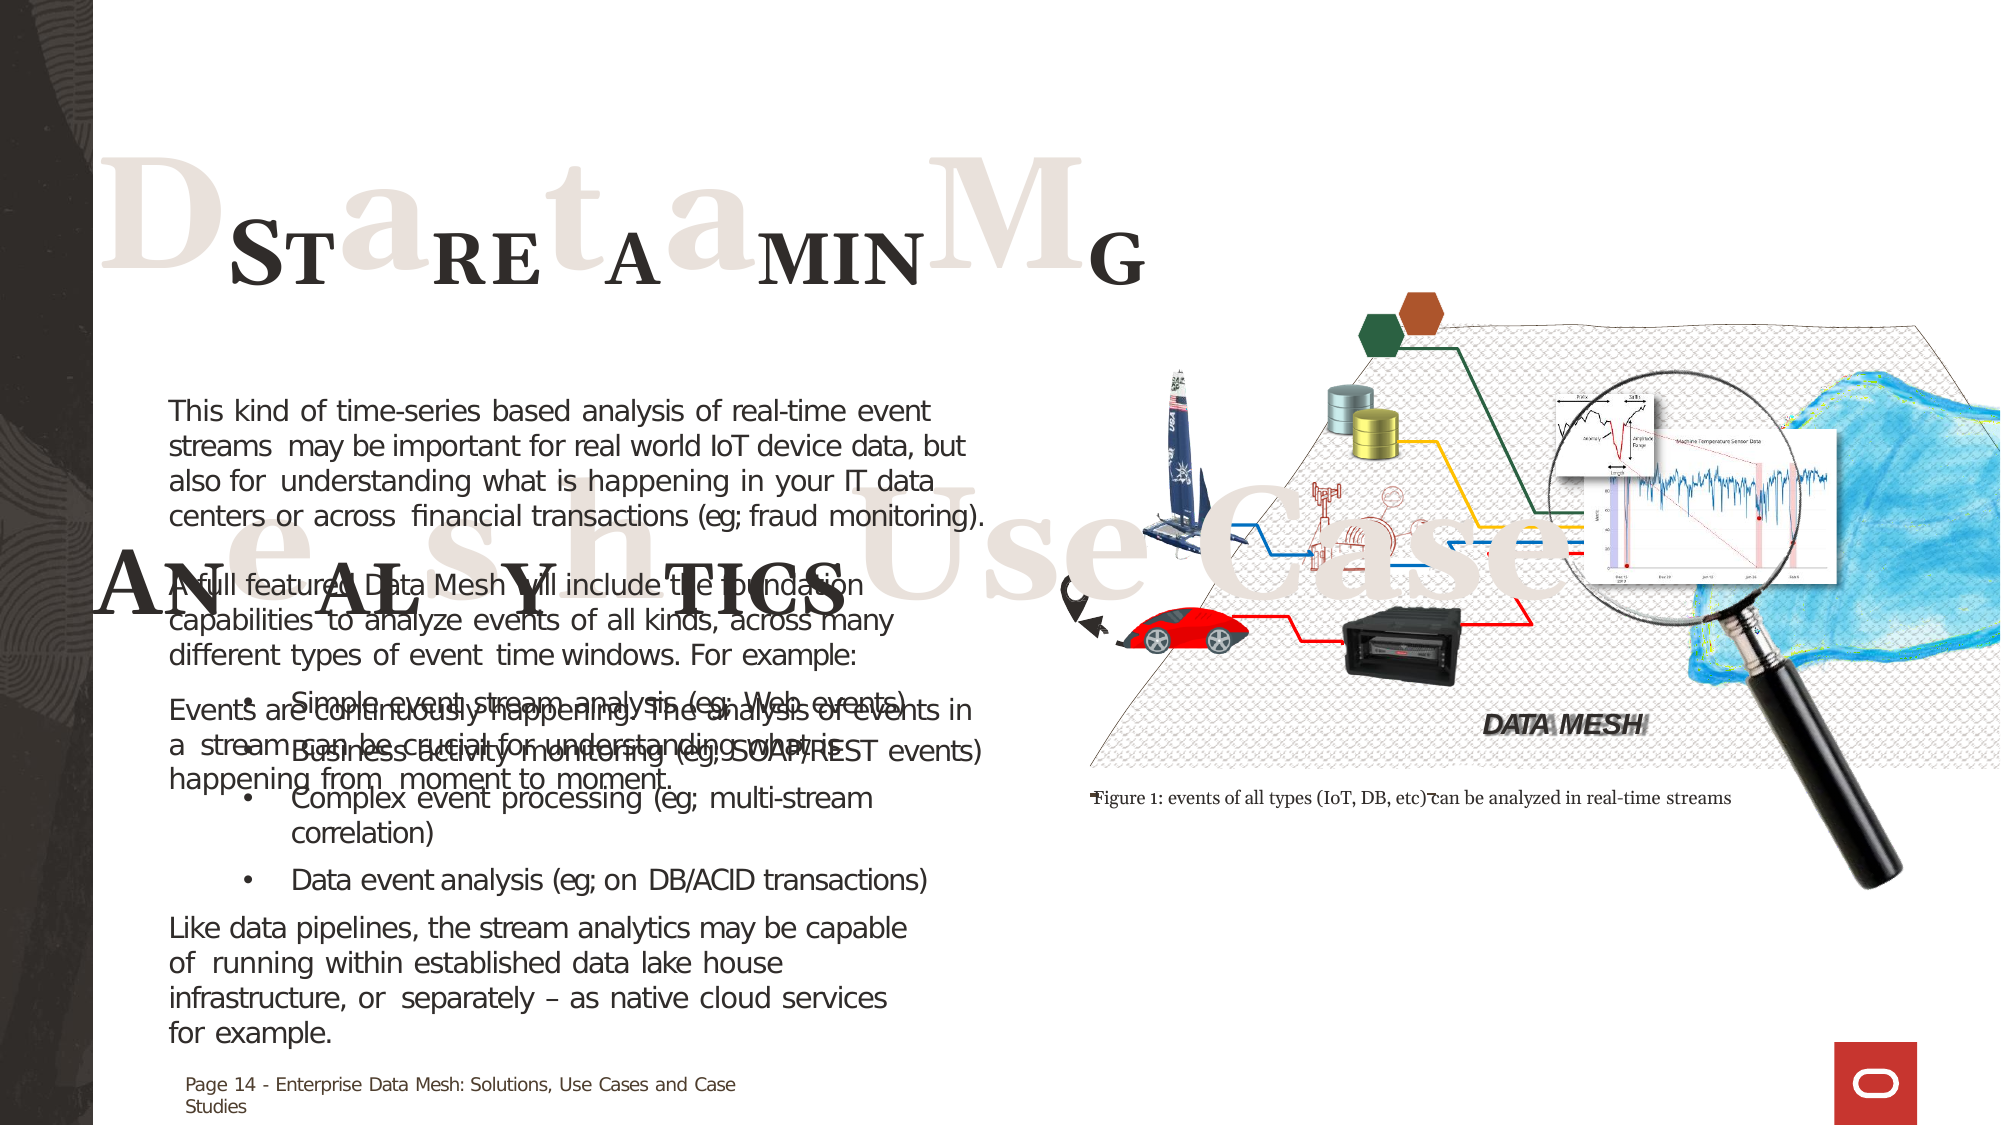

# DSTaREtAaMINMG ANeALsYhTICSUse Case
Events are continuously happening. The analysis of events in a  stream can be crucial for understanding what is happening from  moment to moment.

This kind of time-series based analysis of real-time event streams  may be important for real world IoT device data, but also for  understanding what is happening in your IT data centers or across  financial transactions (eg; fraud monitoring).

A full featured Data Mesh will include the foundation capabilities  to analyze events of all kinds, across many different types of event  time windows. For example:
Simple event stream analysis (eg; Web events)
Business activity monitoring (eg; SOAP/REST events)
Complex event processing (eg; multi-stream correlation)
Data event analysis (eg; on DB/ACID transactions)

DATA MESH

Figure 1: events of all types (IoT, DB, etc) can be analyzed in real-time streams
Like data pipelines, the stream analytics may be capable of  running within established data lake house infrastructure, or  separately – as native cloud services for example.
Page 14 - Enterprise Data Mesh: Solutions, Use Cases and Case Studies